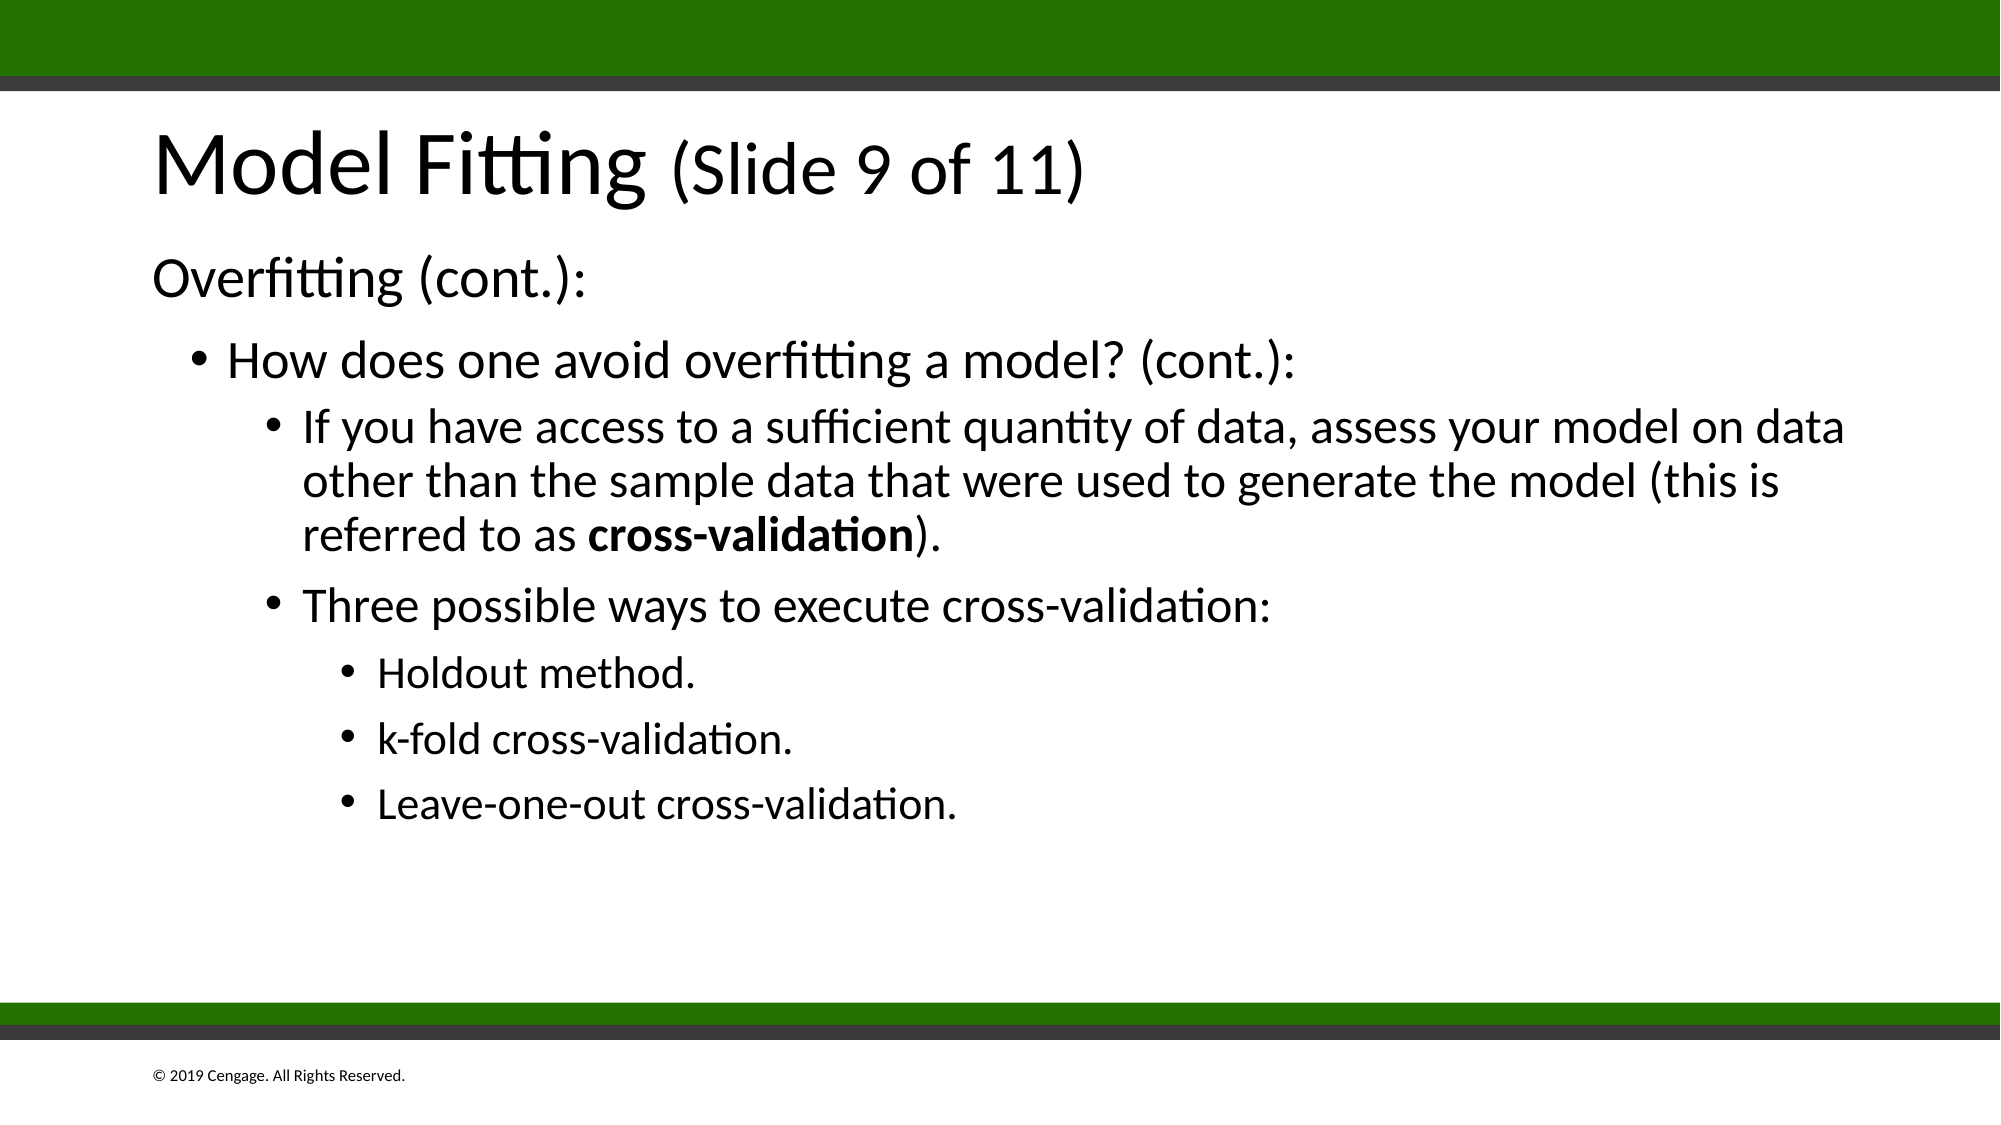

# Model Fitting (Slide 9 of 11)
Overfitting (cont.):
How does one avoid overfitting a model? (cont.):
If you have access to a sufficient quantity of data, assess your model on data other than the sample data that were used to generate the model (this is referred to as cross-validation).
Three possible ways to execute cross-validation:
Holdout method.
k-fold cross-validation.
Leave-one-out cross-validation.